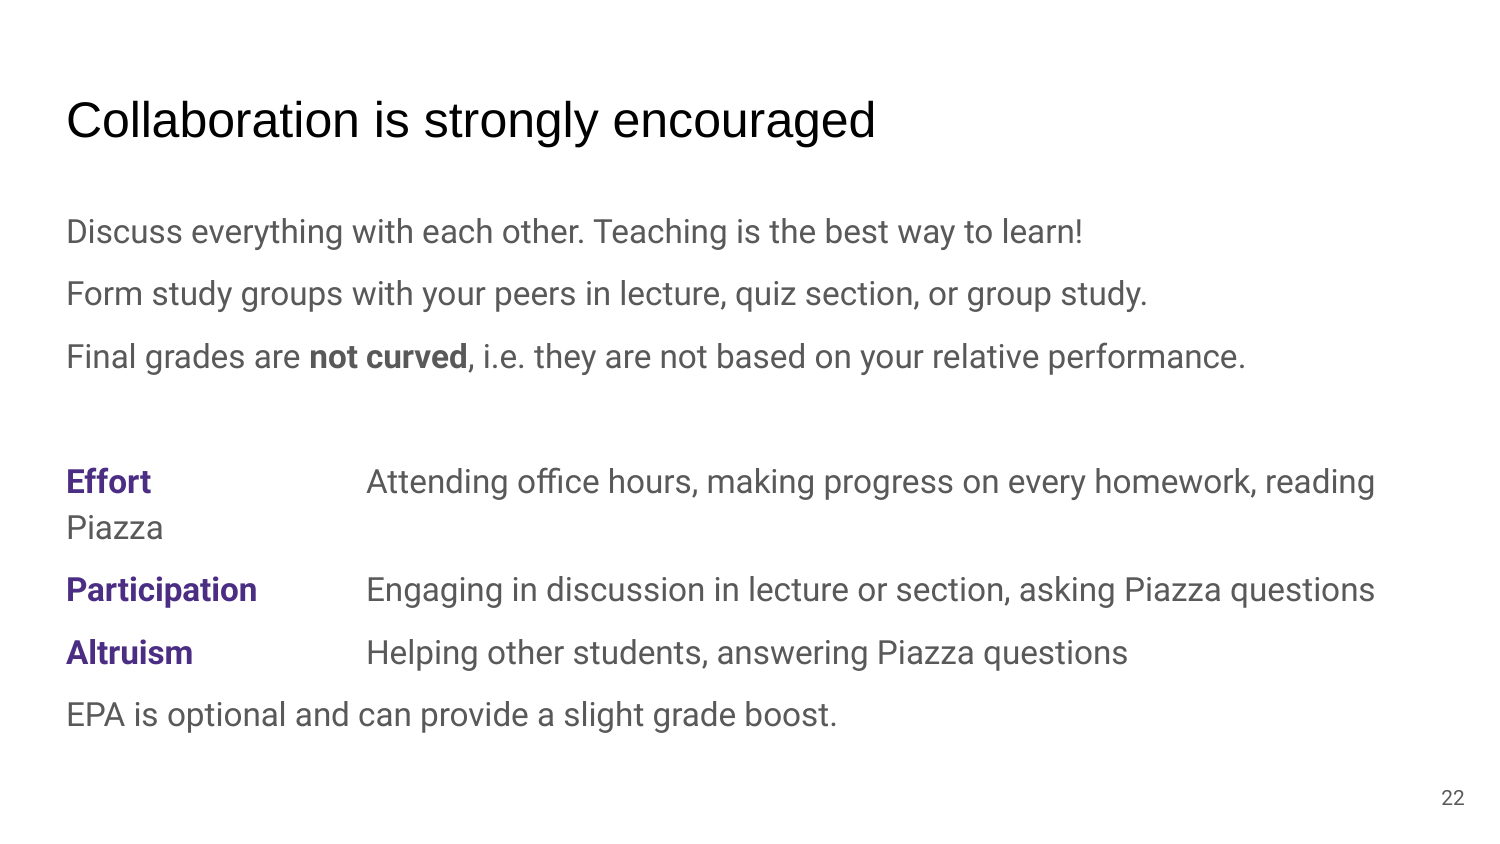

# Collaboration is strongly encouraged
Discuss everything with each other. Teaching is the best way to learn!
Form study groups with your peers in lecture, quiz section, or group study.
Final grades are not curved, i.e. they are not based on your relative performance.

Effort		Attending office hours, making progress on every homework, reading Piazza
Participation	Engaging in discussion in lecture or section, asking Piazza questions
Altruism		Helping other students, answering Piazza questions
EPA is optional and can provide a slight grade boost.
22